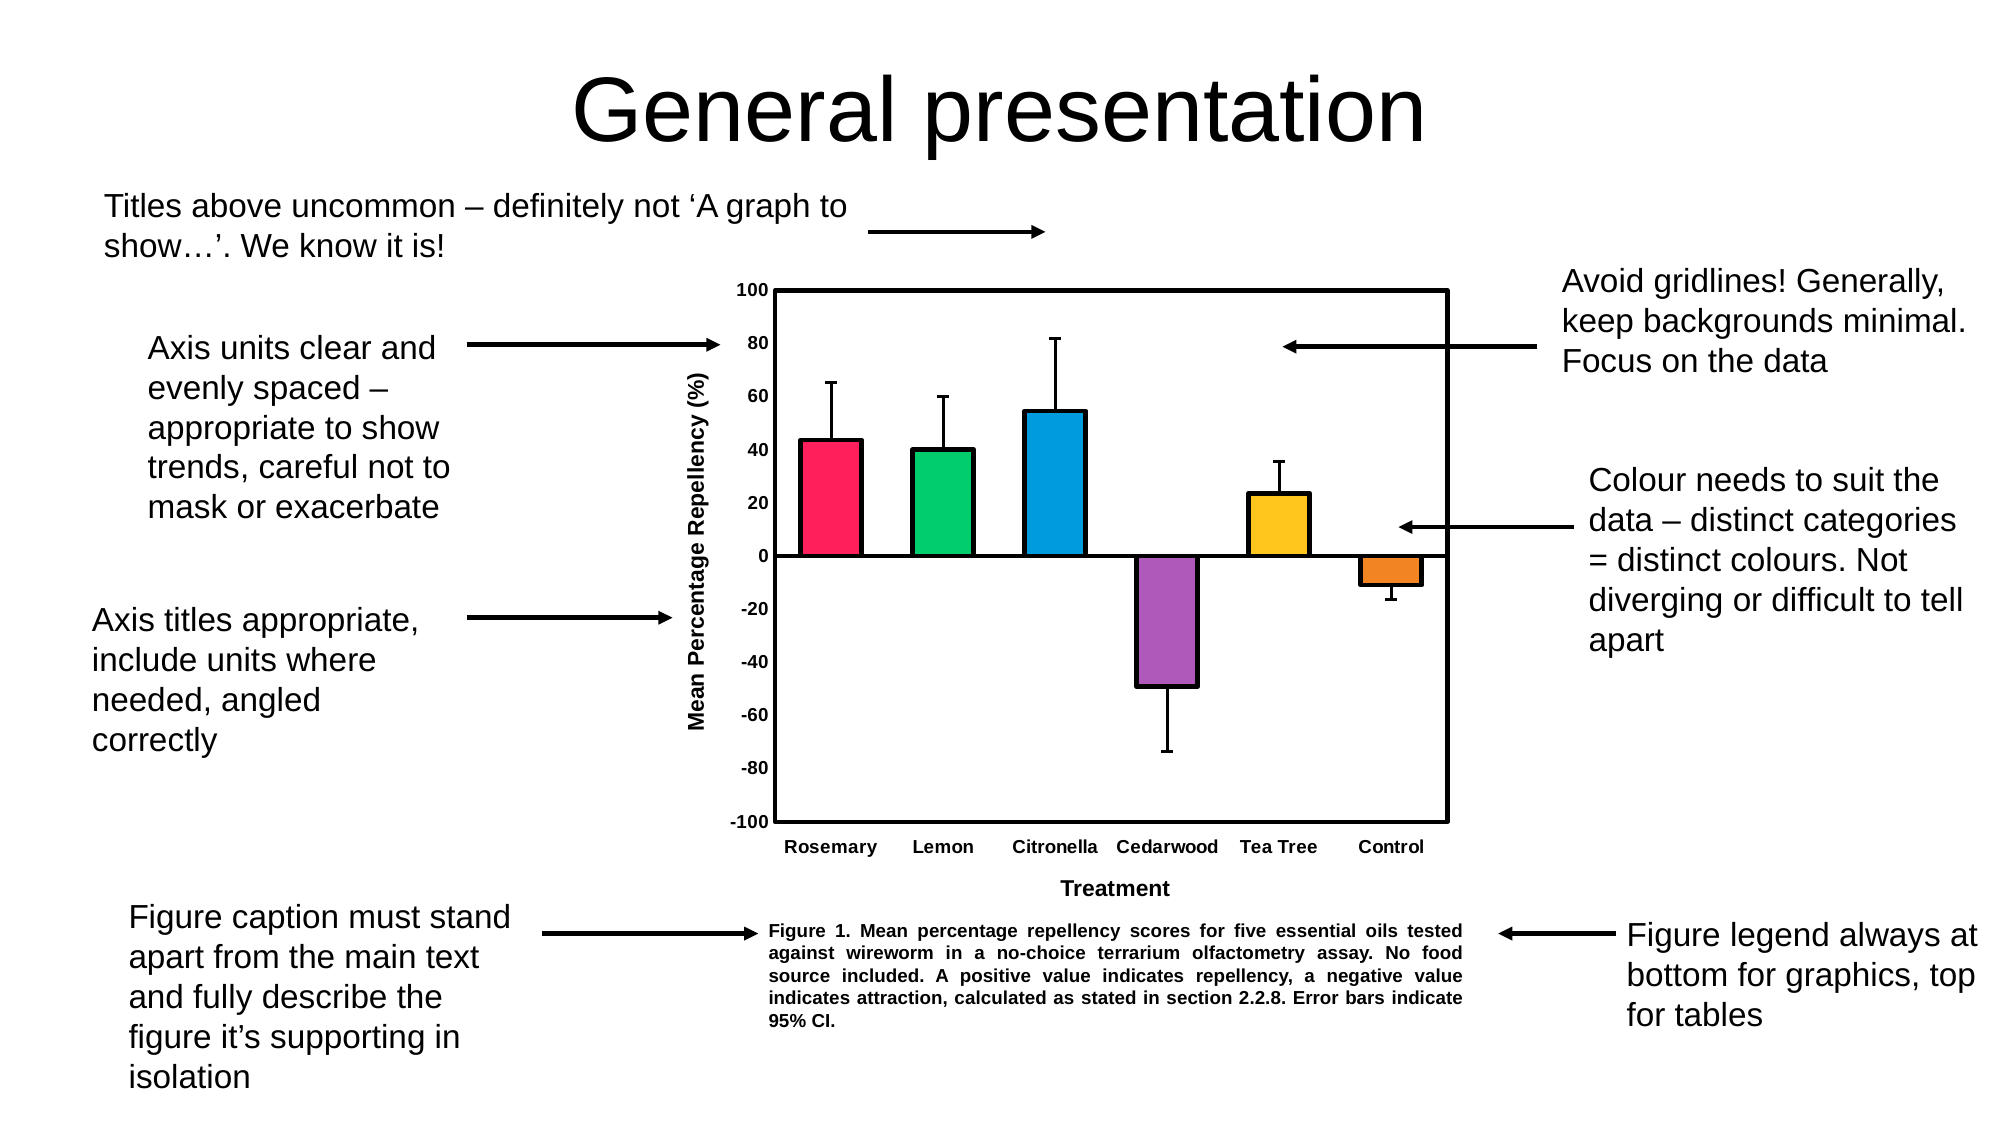

General presentation
Titles above uncommon – definitely not ‘A graph to show…’. We know it is!
Avoid gridlines! Generally, keep backgrounds minimal. Focus on the data

### Chart

| Category | Mean PR |
|---|---|
| Rosemary | 43.63636363636363 |
| Lemon | 40.0 |
| Citronella | 54.54545454545455 |
| Cedarwood | -49.09090909090909 |
| Tea Tree | 23.636363636363637 |
| Control | -10.909090909090908 |
Axis units clear and evenly spaced – appropriate to show trends, careful not to mask or exacerbate
Colour needs to suit the data – distinct categories = distinct colours. Not diverging or difficult to tell apart
Mean Percentage Repellency (%)
Axis titles appropriate, include units where needed, angled correctly
Treatment
Figure caption must stand apart from the main text and fully describe the figure it’s supporting in isolation
Figure legend always at bottom for graphics, top for tables
Figure 1. Mean percentage repellency scores for five essential oils tested against wireworm in a no-choice terrarium olfactometry assay. No food source included. A positive value indicates repellency, a negative value indicates attraction, calculated as stated in section 2.2.8. Error bars indicate 95% CI.